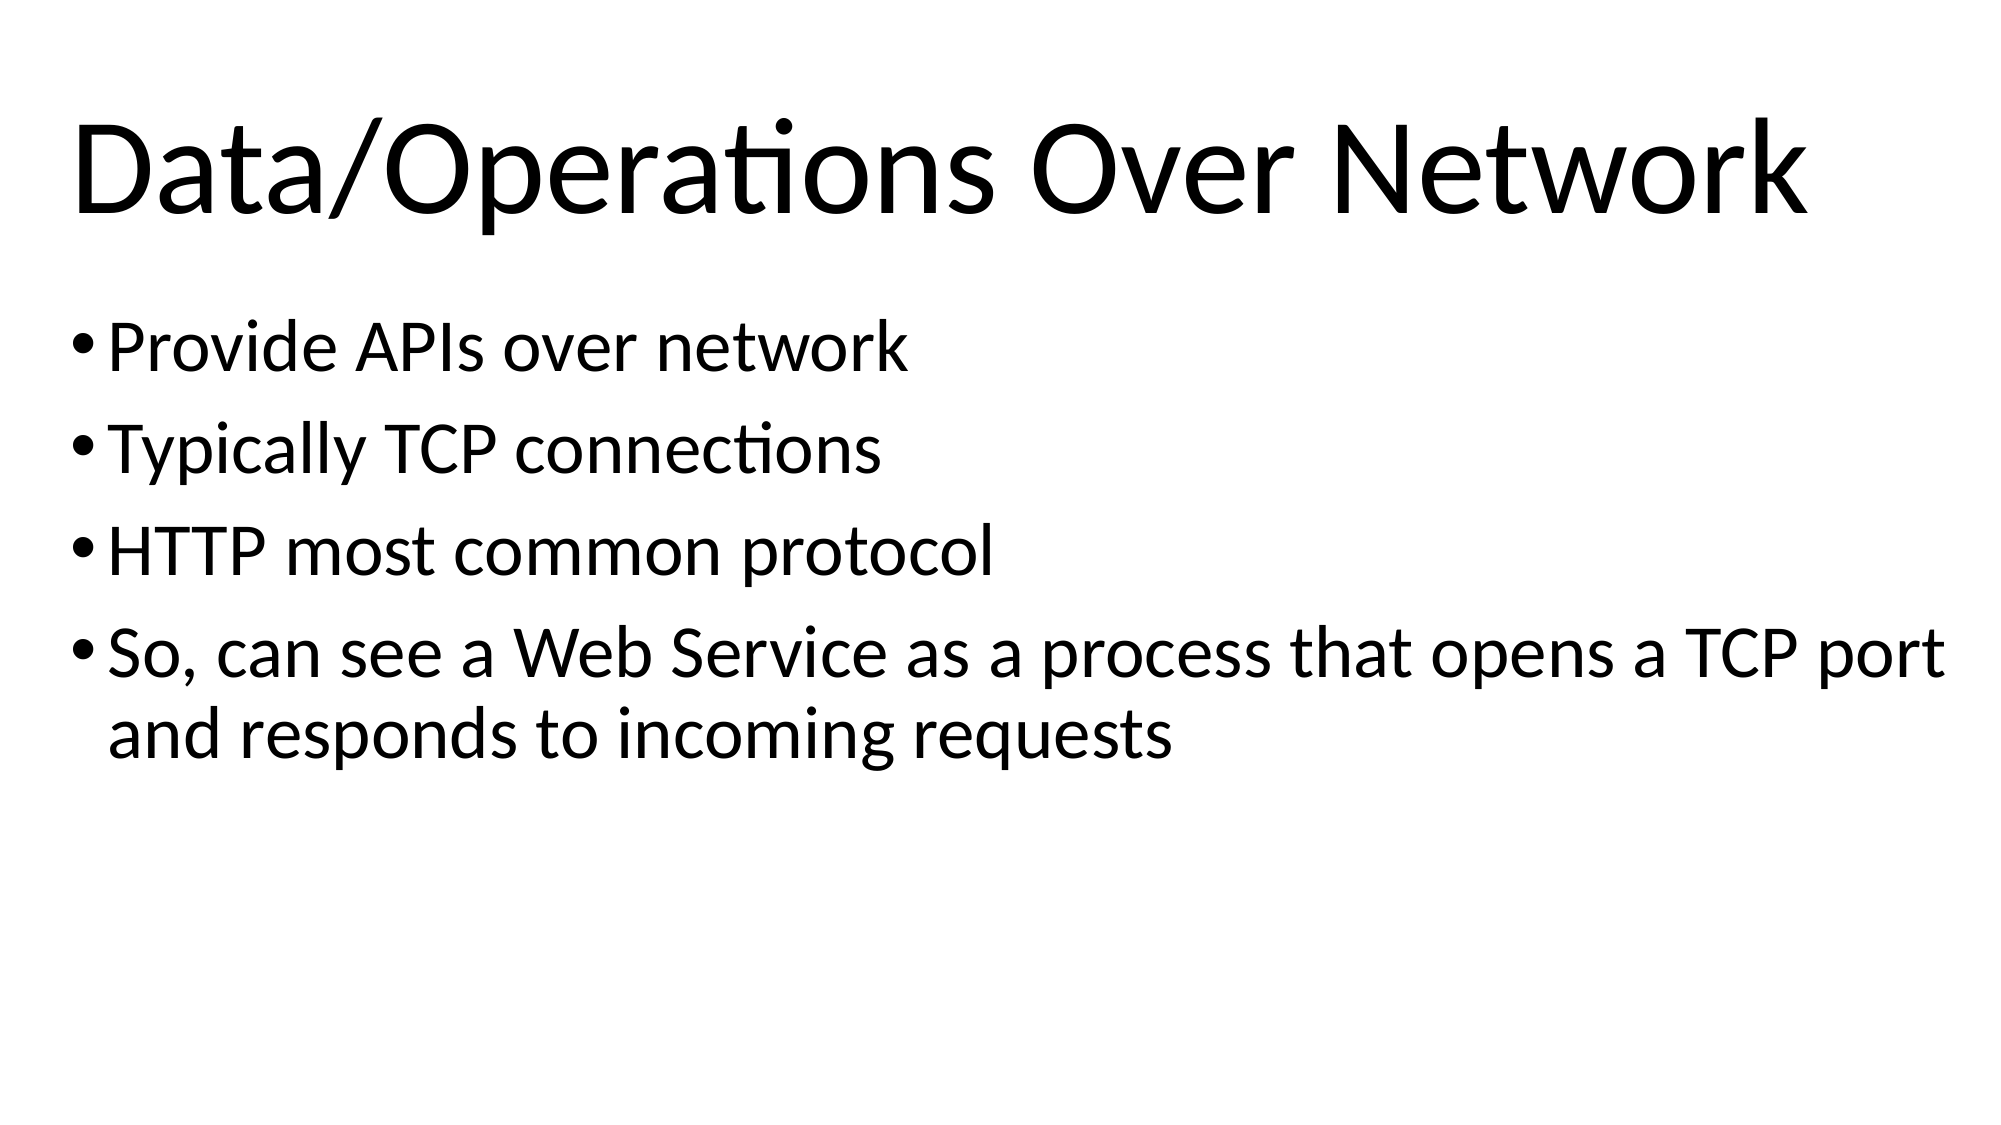

# Data/Operations Over Network
Provide APIs over network
Typically TCP connections
HTTP most common protocol
So, can see a Web Service as a process that opens a TCP port and responds to incoming requests